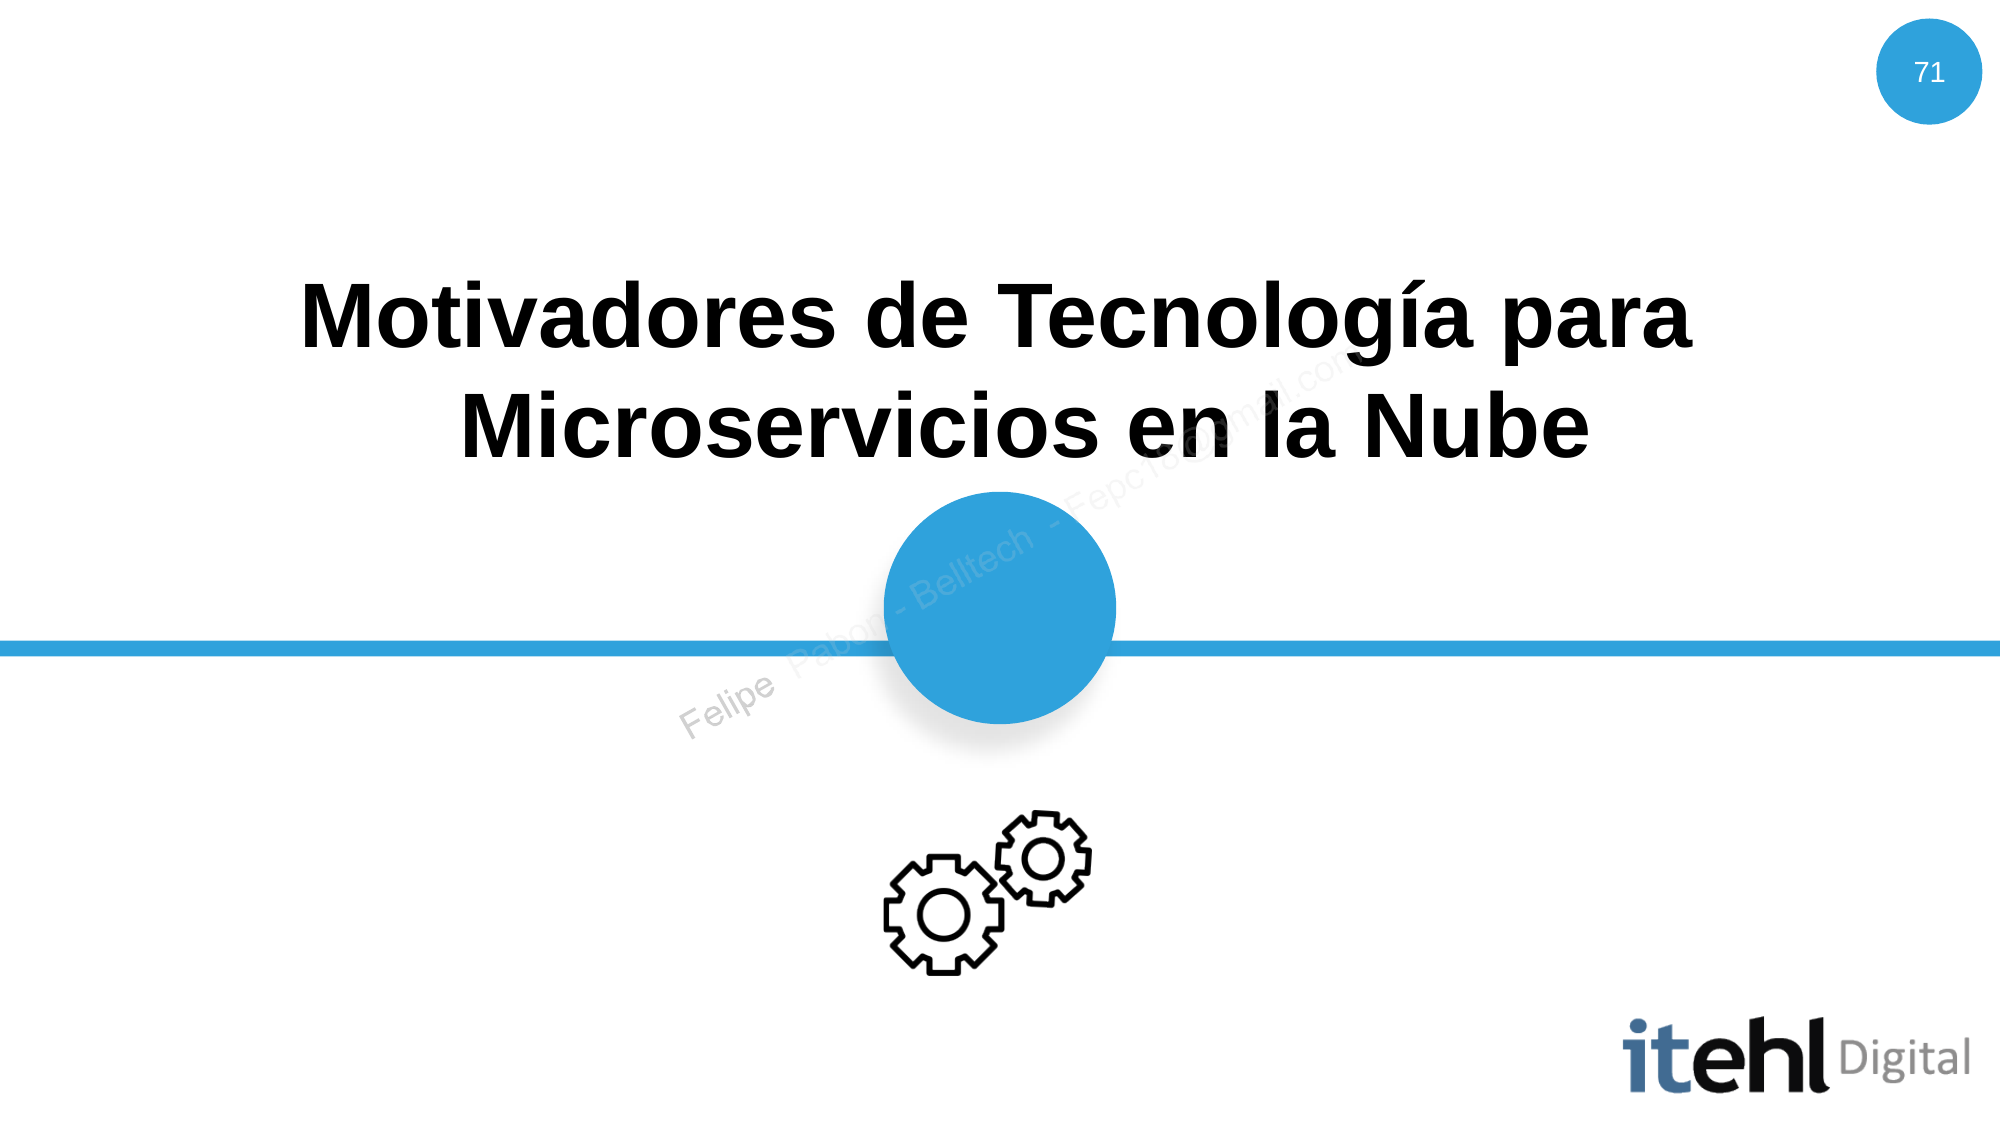

71
# Motivadores de Tecnología para  Microservicios en la Nube